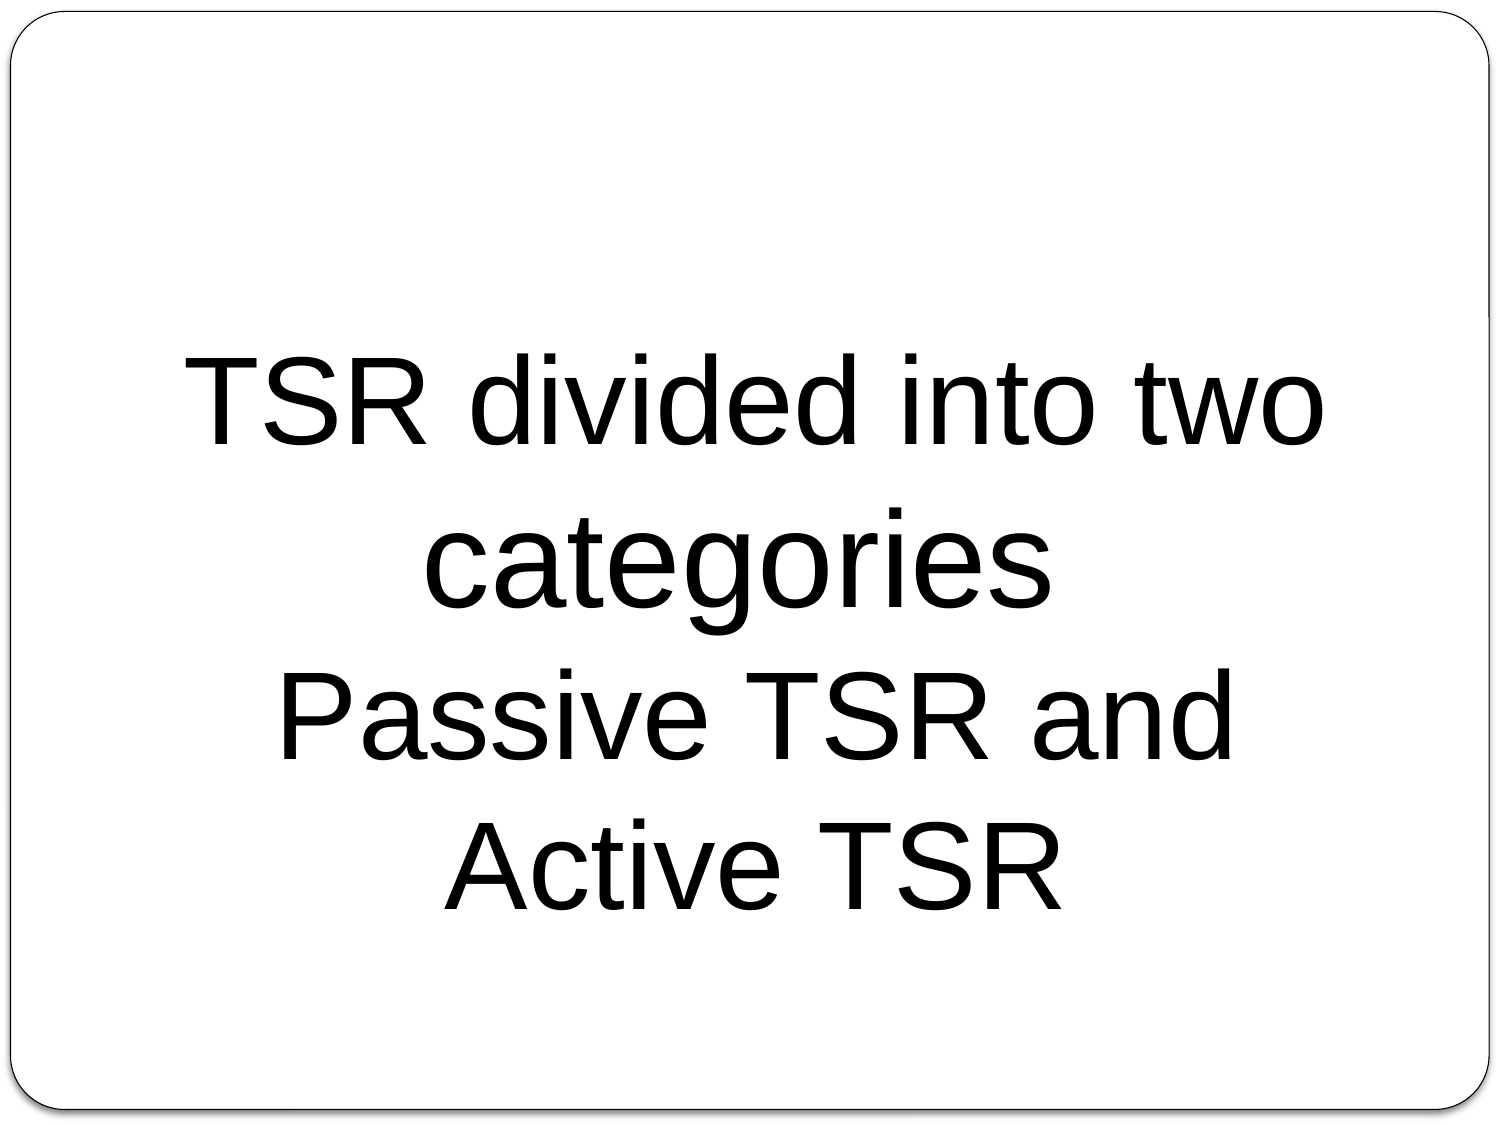

TSR divided into two categories
Passive TSR and Active TSR